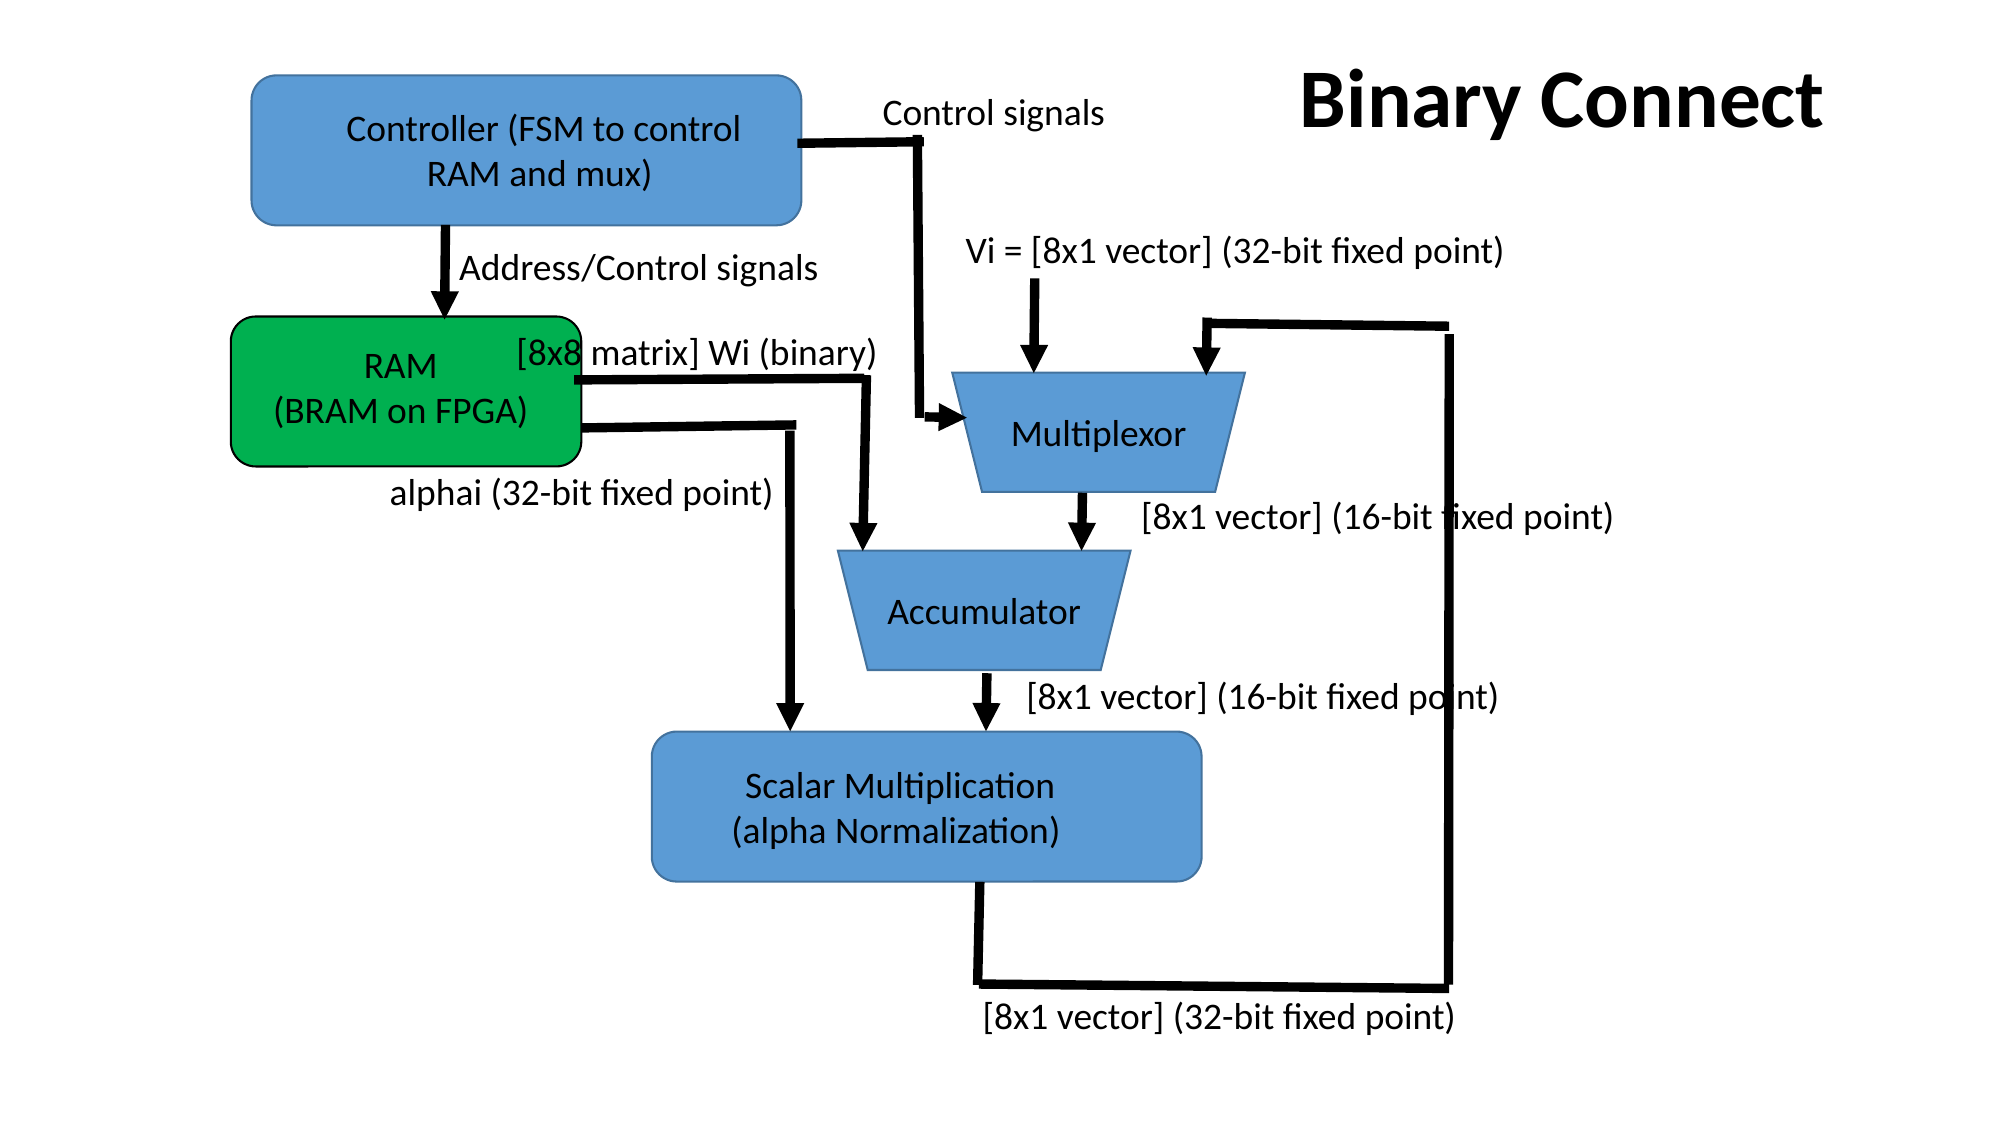

Binary Connect

Control signals
Controller (FSM to control RAM and mux)
 Vi = [8x1 vector] (32-bit fixed point)
Address/Control signals

 [8x8 matrix] Wi (binary)
RAM
(BRAM on FPGA)

Multiplexor
alphai (32-bit fixed point)
[8x1 vector] (16-bit fixed point)​

Accumulator
[8x1 vector] (16-bit fixed point)​

Scalar Multiplication (alpha Normalization)
[8x1 vector] (32-bit fixed point)​